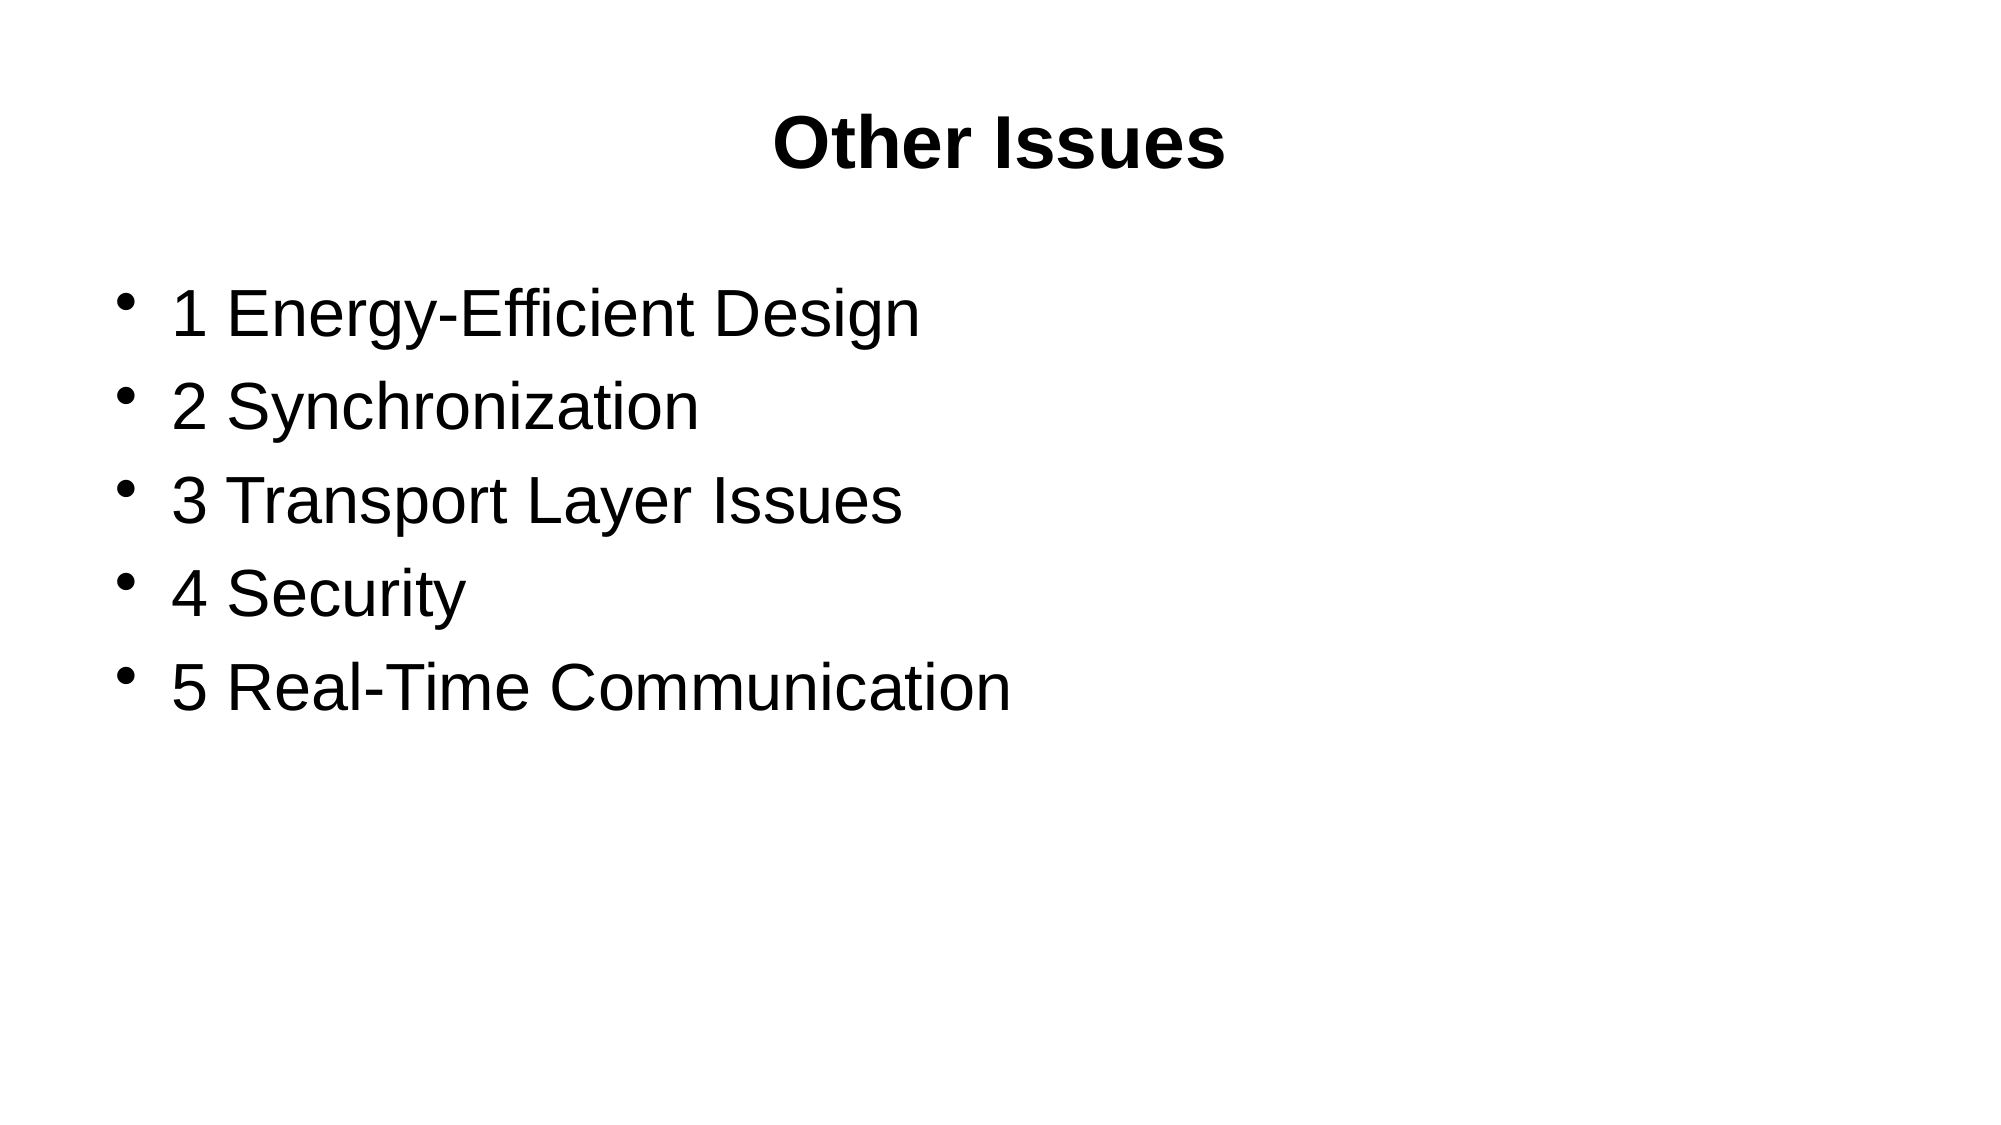

# Other Issues
1 Energy-Efficient Design
2 Synchronization
3 Transport Layer Issues
4 Security
5 Real-Time Communication